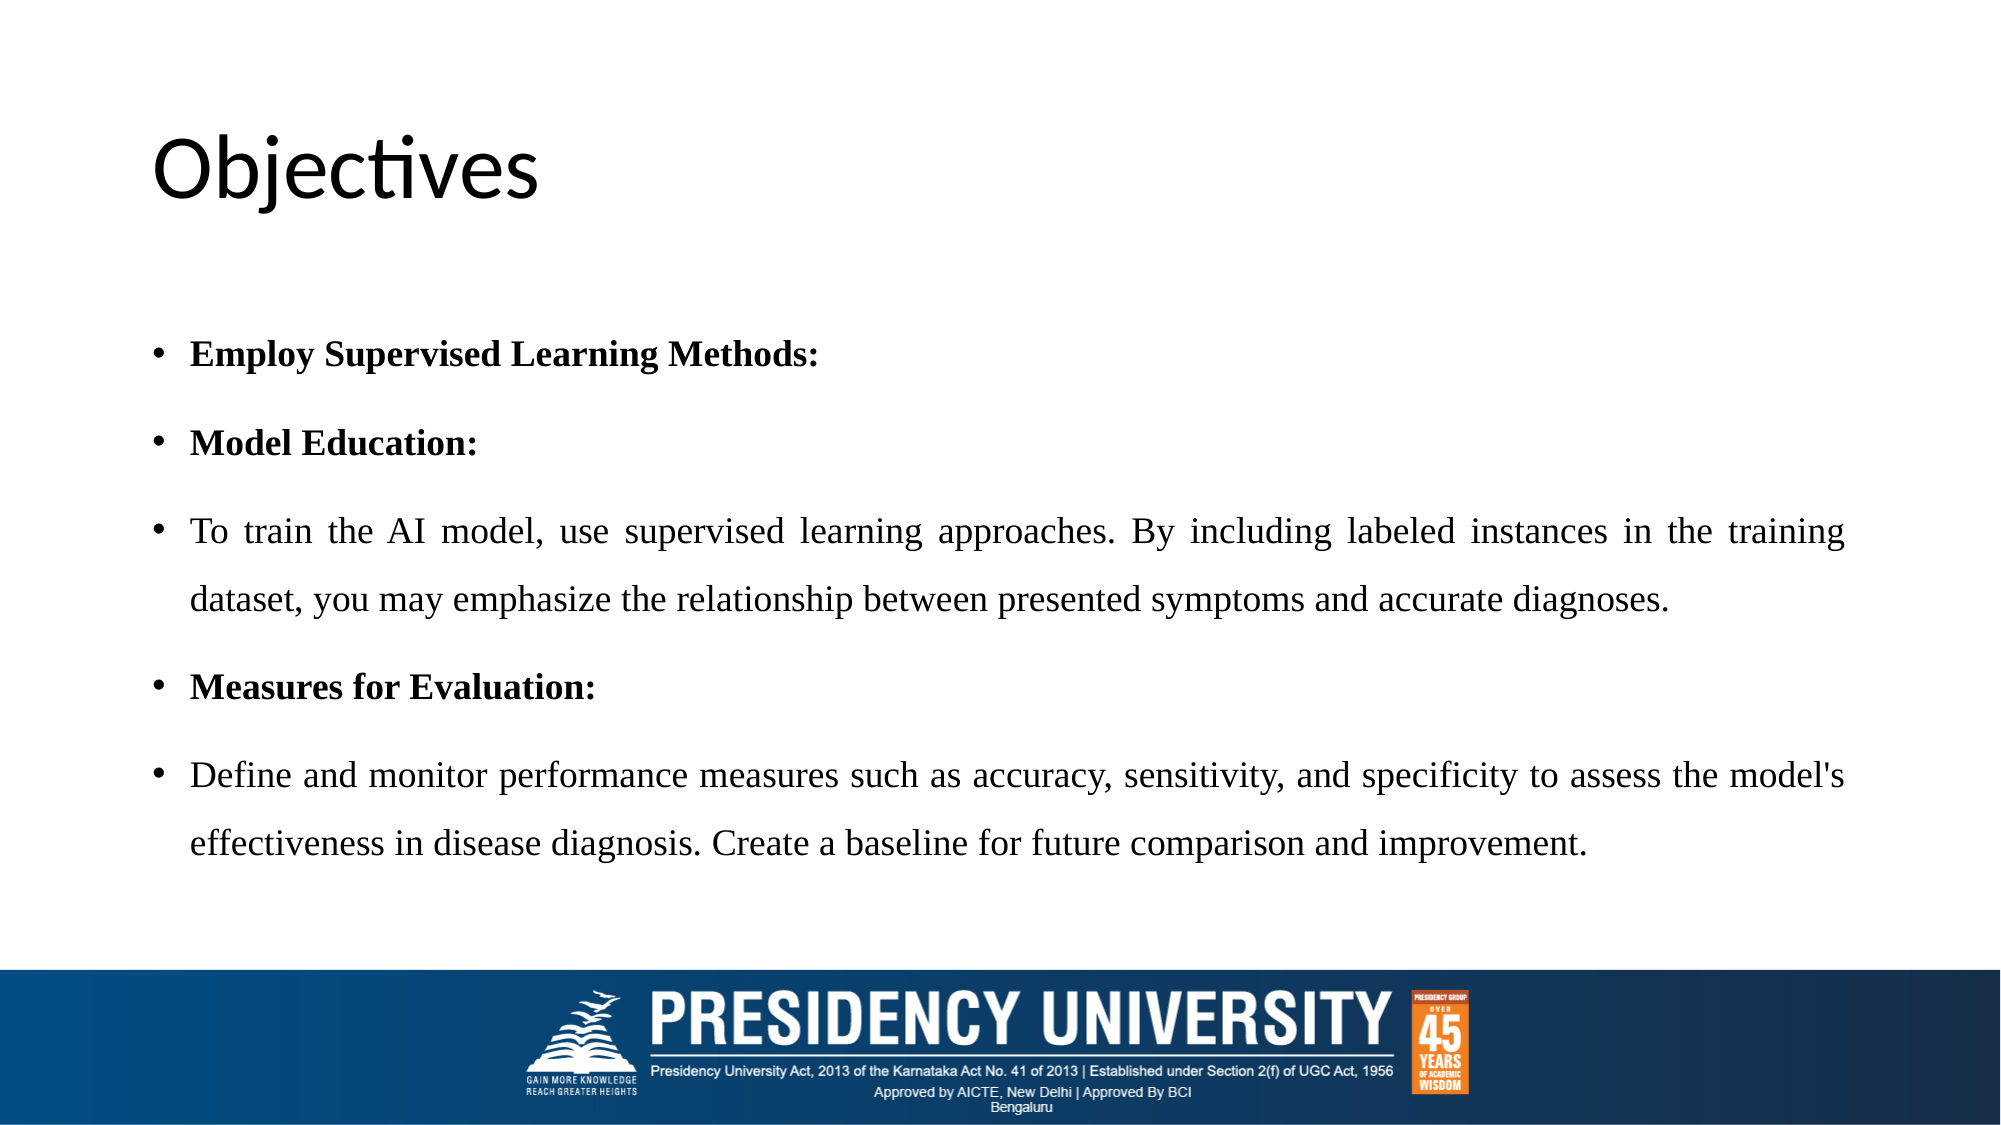

# Objectives
Employ Supervised Learning Methods:
Model Education:
To train the AI model, use supervised learning approaches. By including labeled instances in the training dataset, you may emphasize the relationship between presented symptoms and accurate diagnoses.
Measures for Evaluation:
Define and monitor performance measures such as accuracy, sensitivity, and specificity to assess the model's effectiveness in disease diagnosis. Create a baseline for future comparison and improvement.